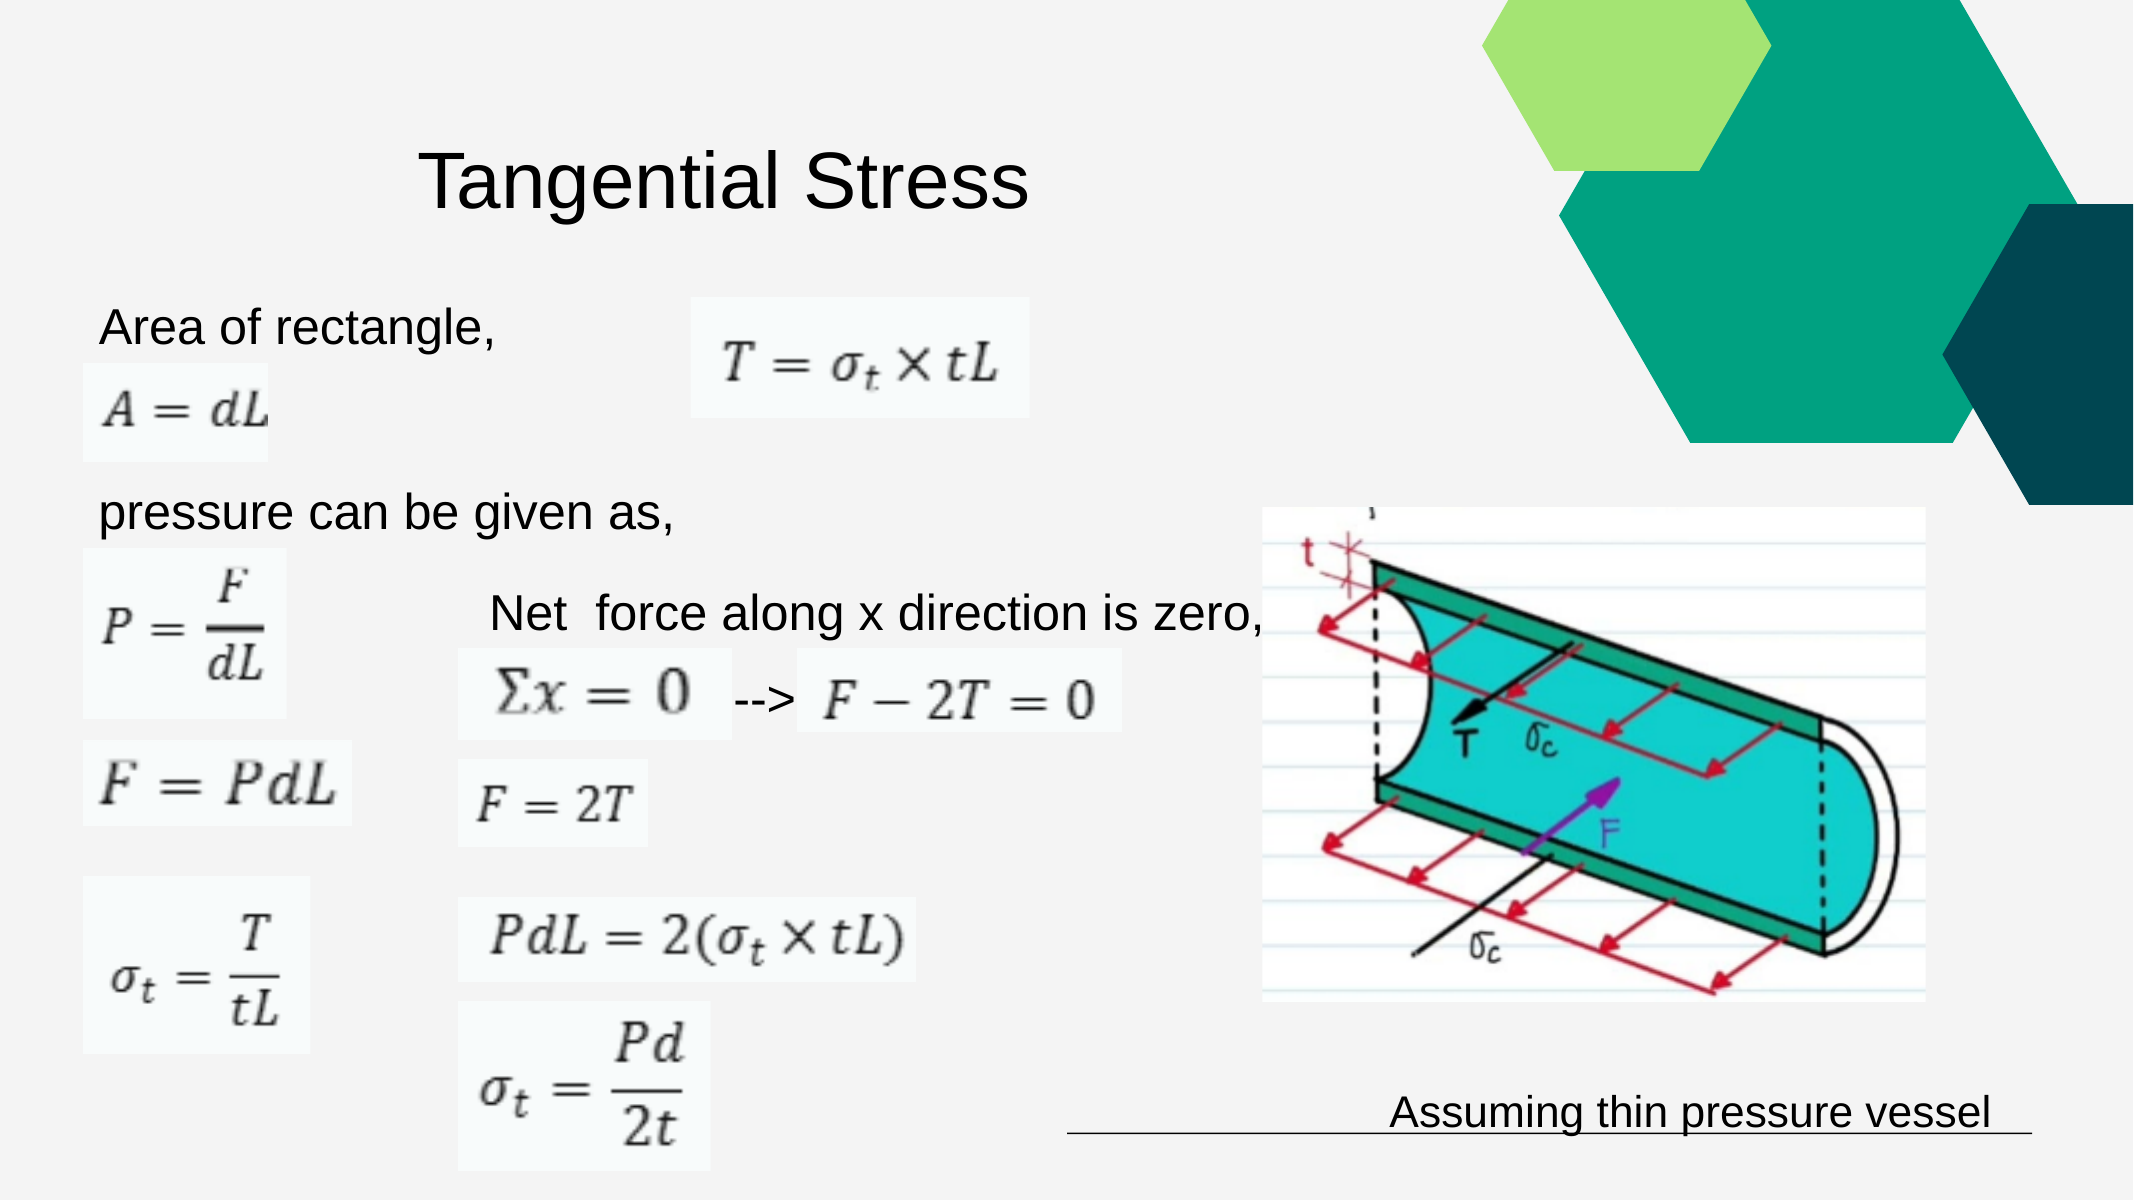

Tangential Stress

Area of rectangle,

pressure can be given as,

Net  force along x direction is zero,

-->

Assuming thin pressure vessel